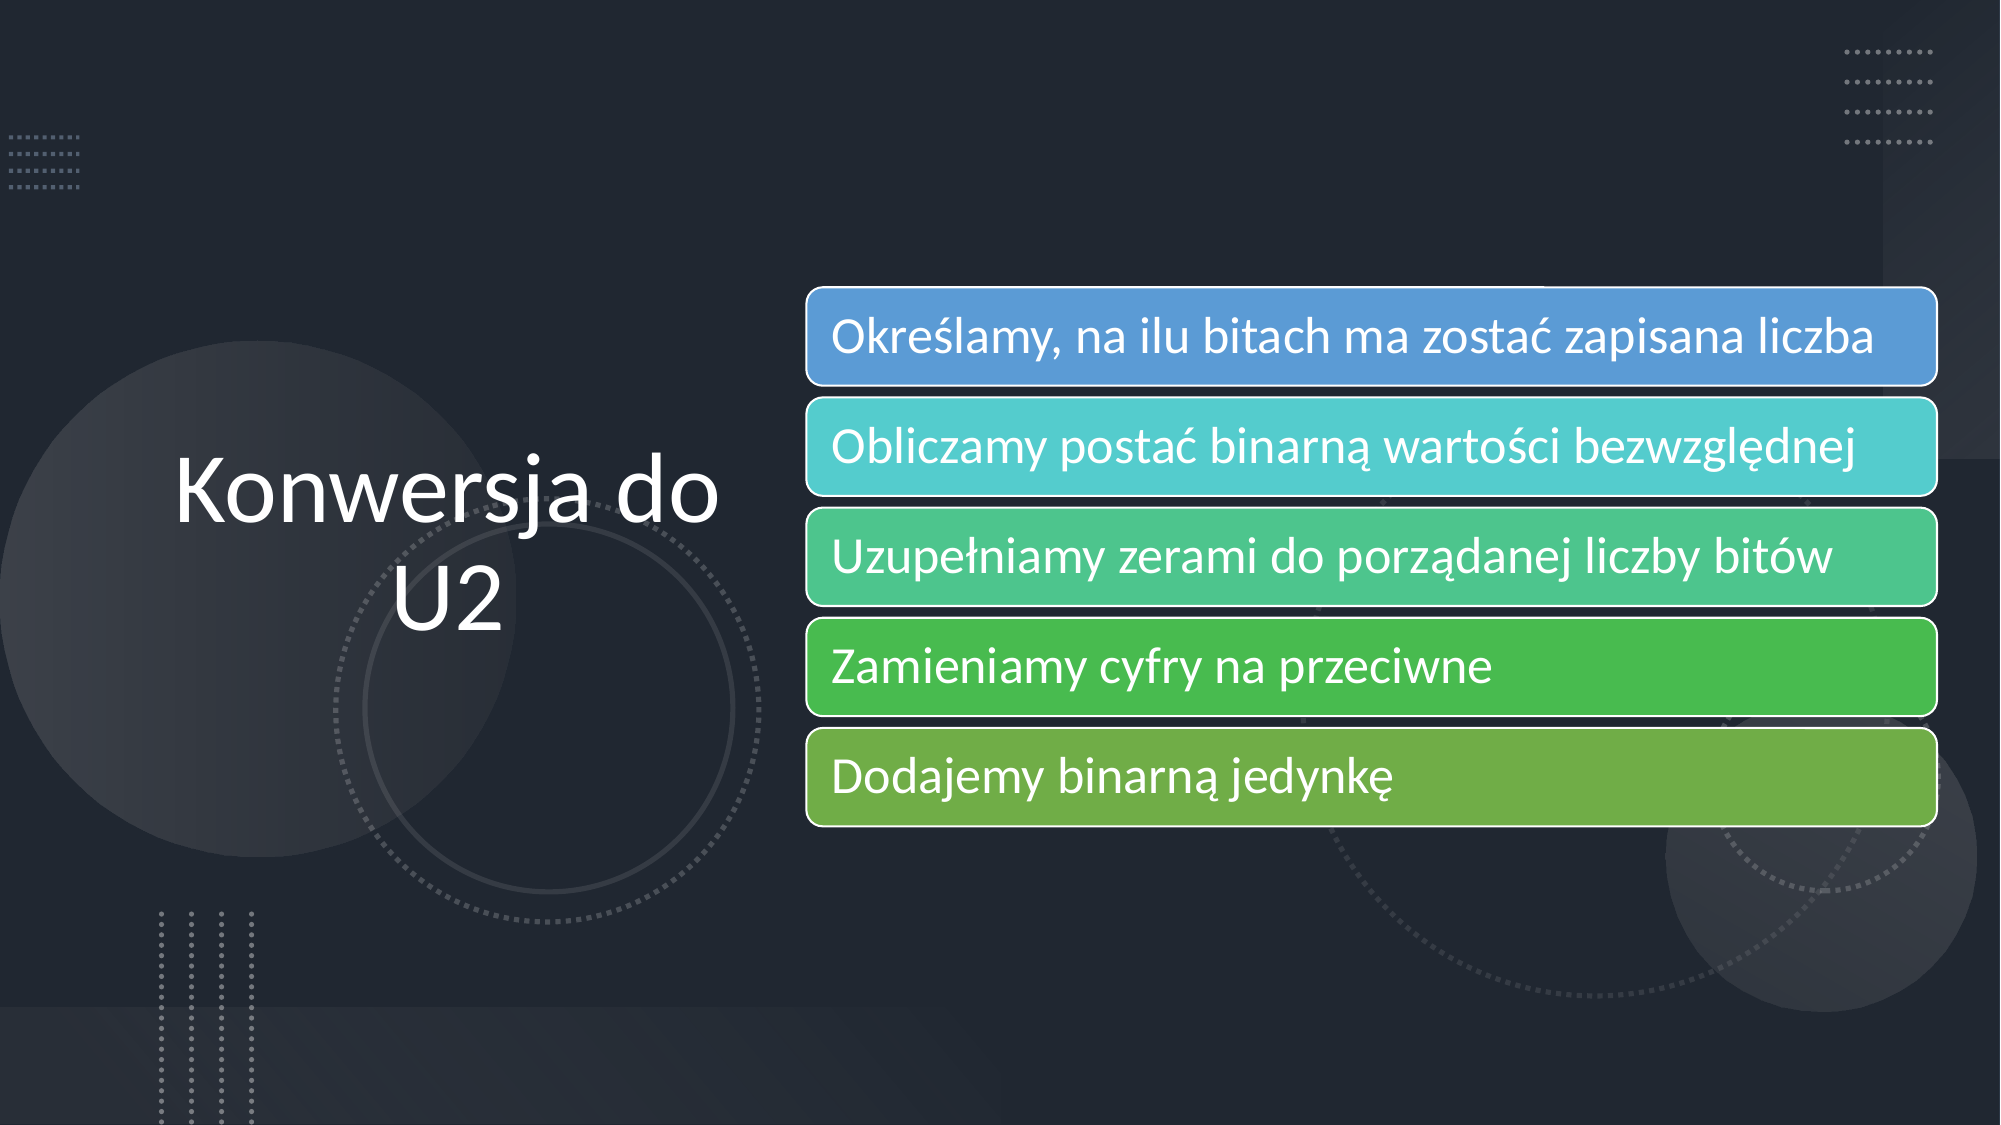

# Konwersja do U2
Określamy, na ilu bitach ma zostać zapisana liczba
Obliczamy postać binarną wartości bezwzględnej
Uzupełniamy zerami do porządanej liczby bitów
Zamieniamy cyfry na przeciwne
Dodajemy binarną jedynkę